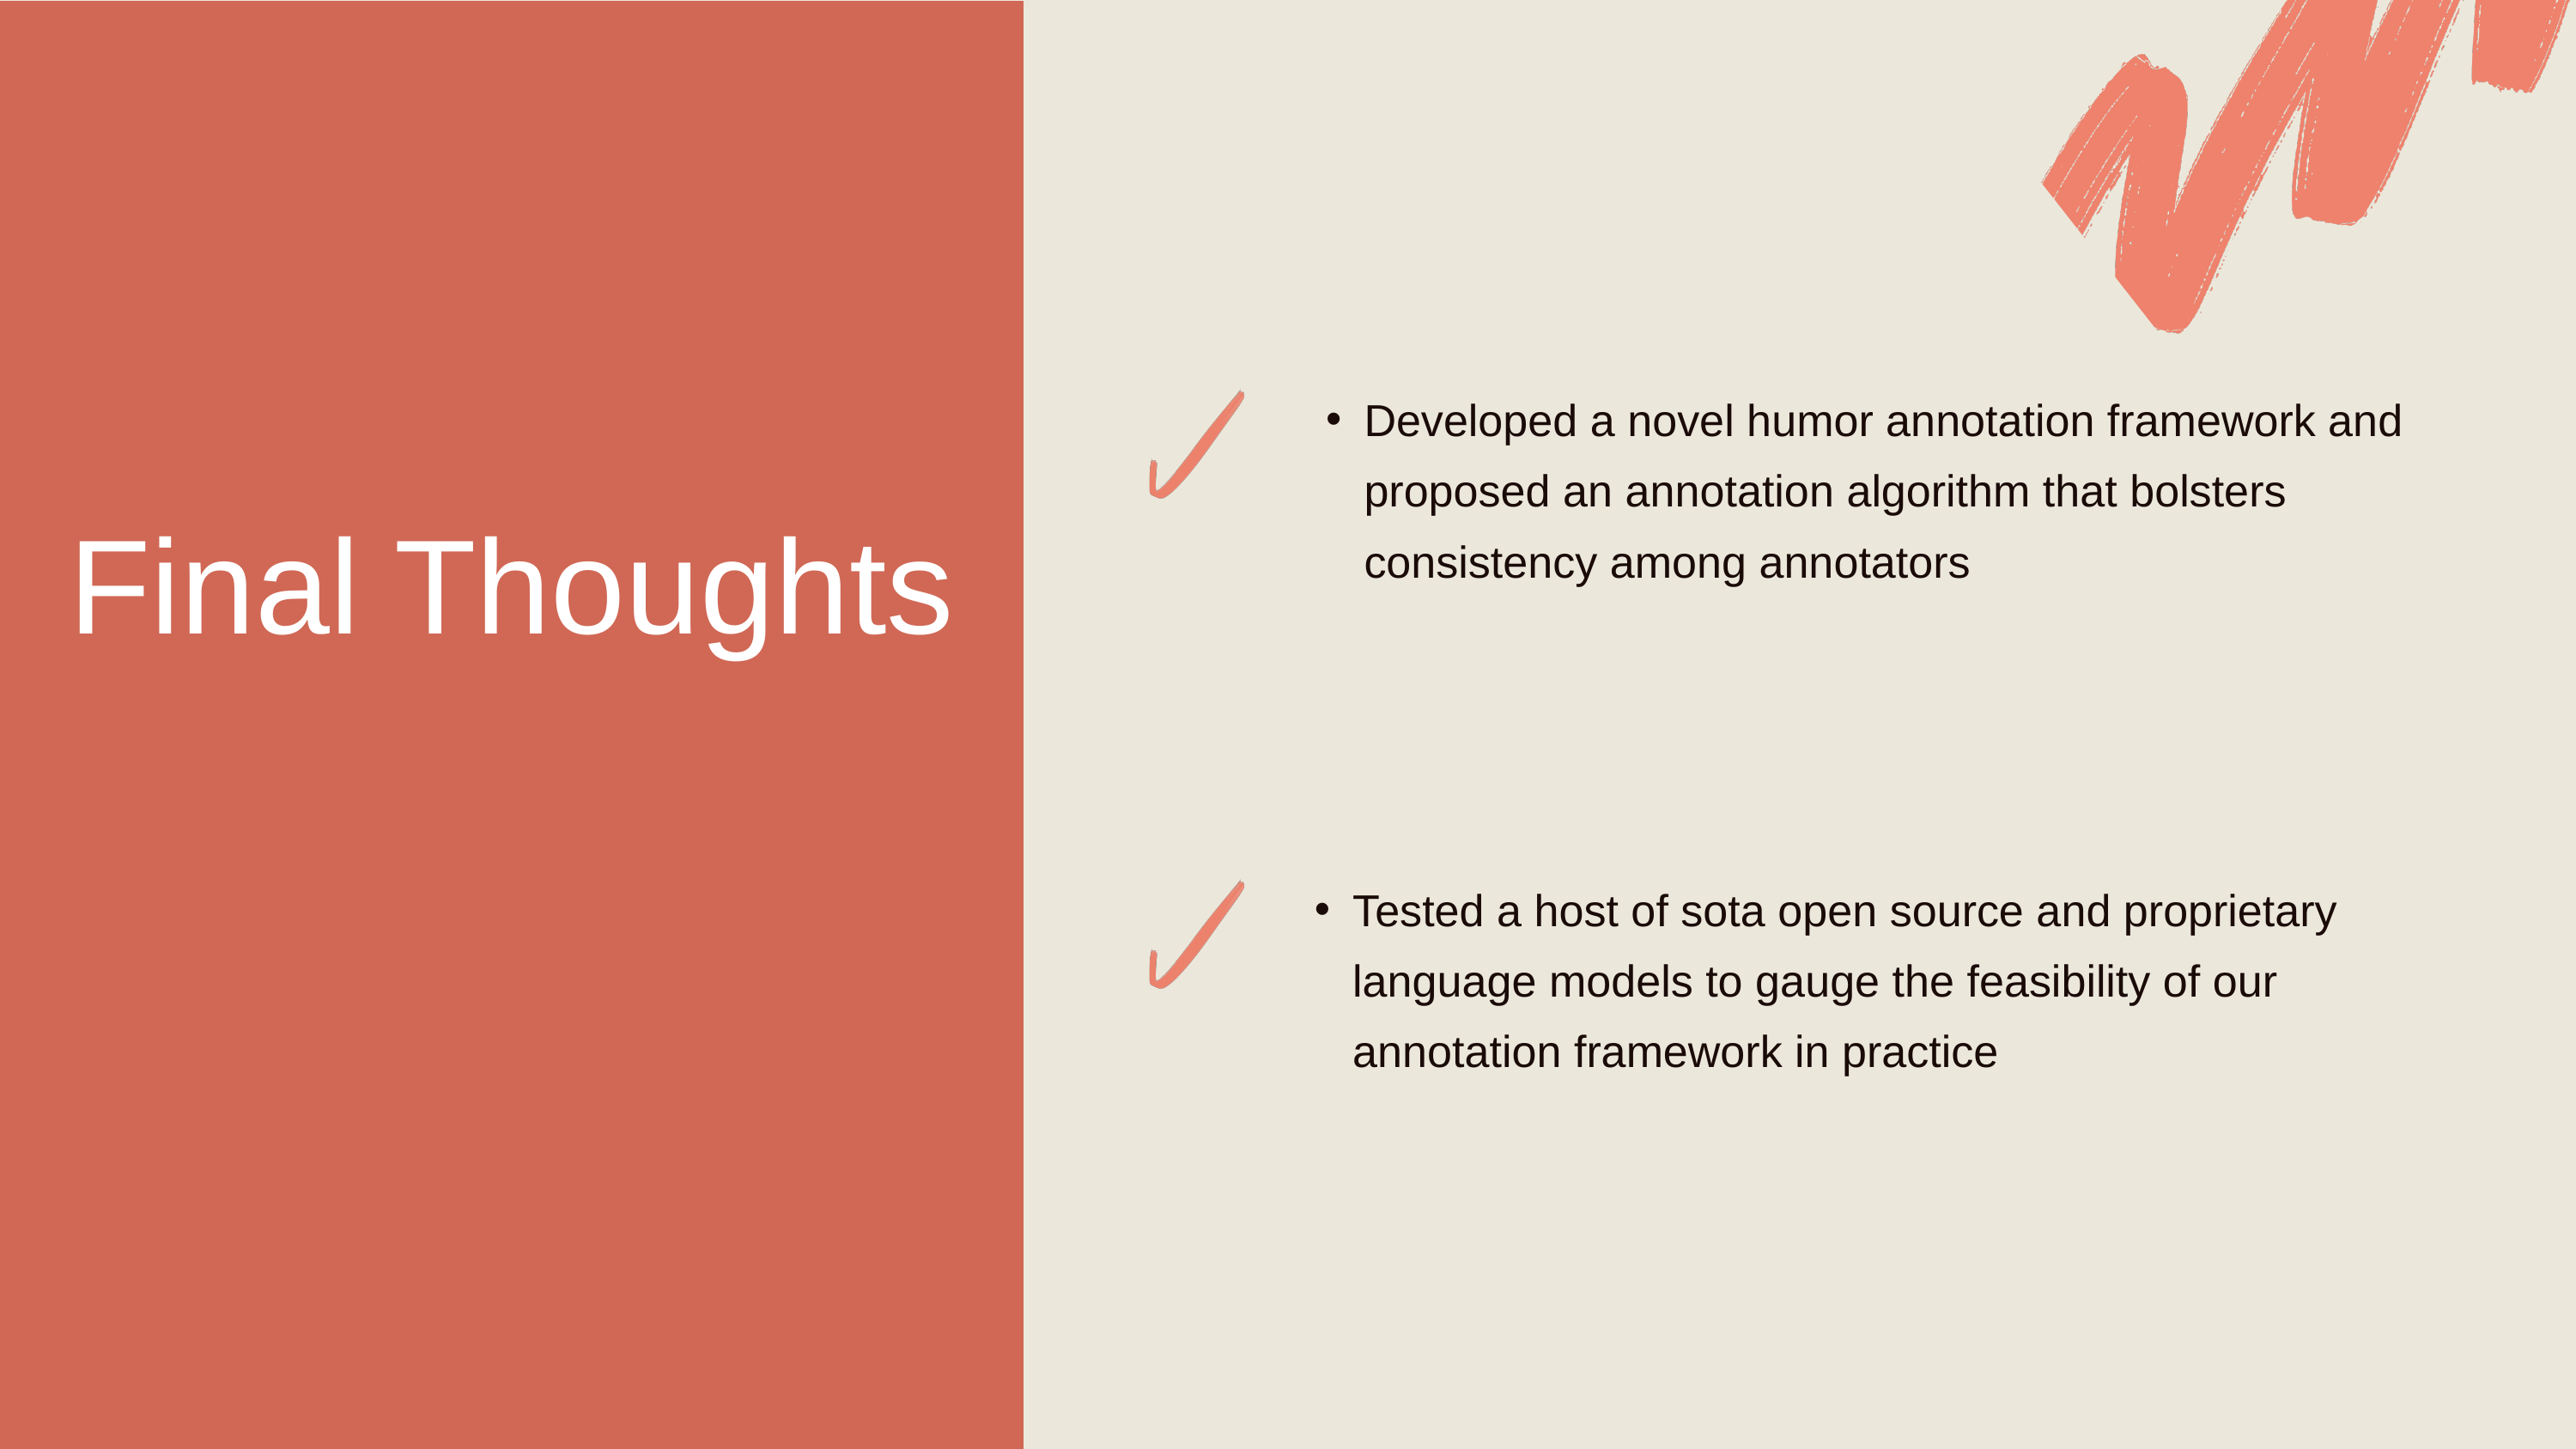

Developed a novel humor annotation framework and proposed an annotation algorithm that bolsters consistency among annotators

Final Thoughts
Process
Instruction tuning
Tested a host of sota open source and proprietary language models to gauge the feasibility of our annotation framework in practice